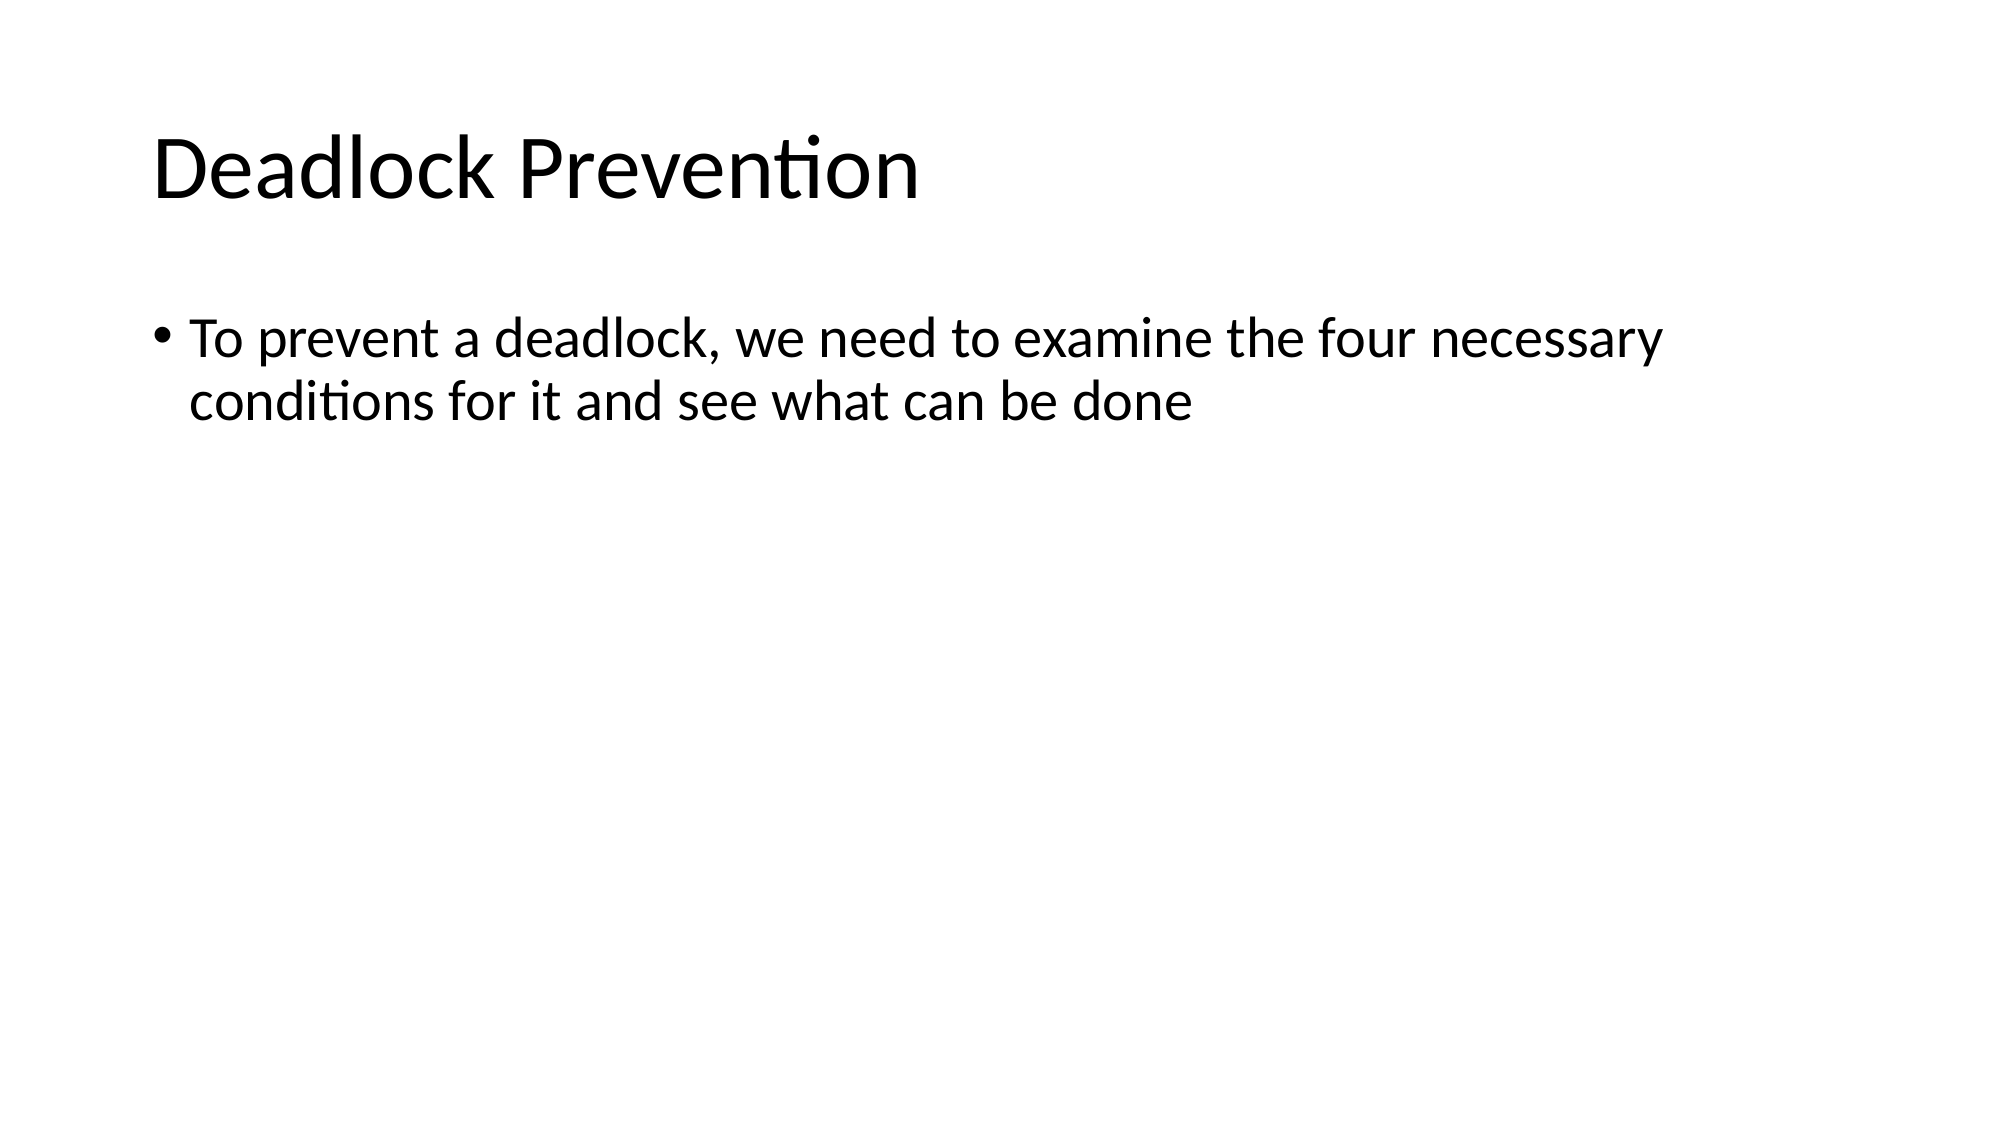

# Deadlock Prevention
To prevent a deadlock, we need to examine the four necessary conditions for it and see what can be done